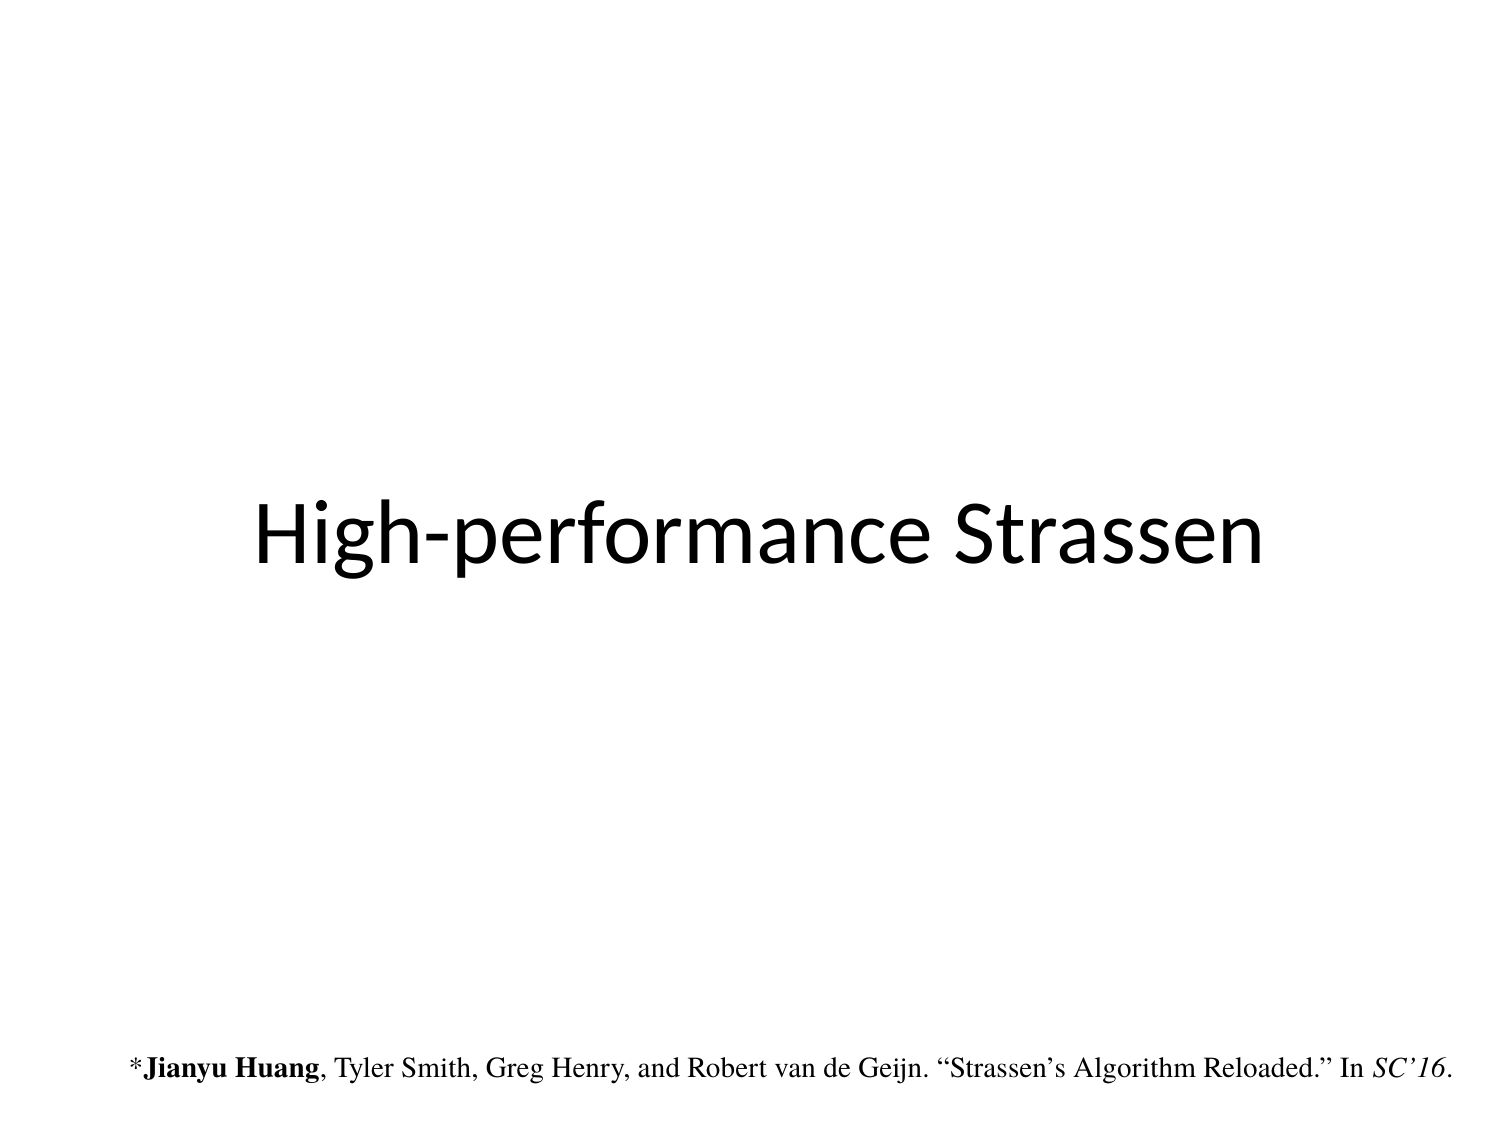

# High-performance Strassen
*Jianyu Huang, Tyler Smith, Greg Henry, and Robert van de Geijn. “Strassen’s Algorithm Reloaded.” In SC’16.